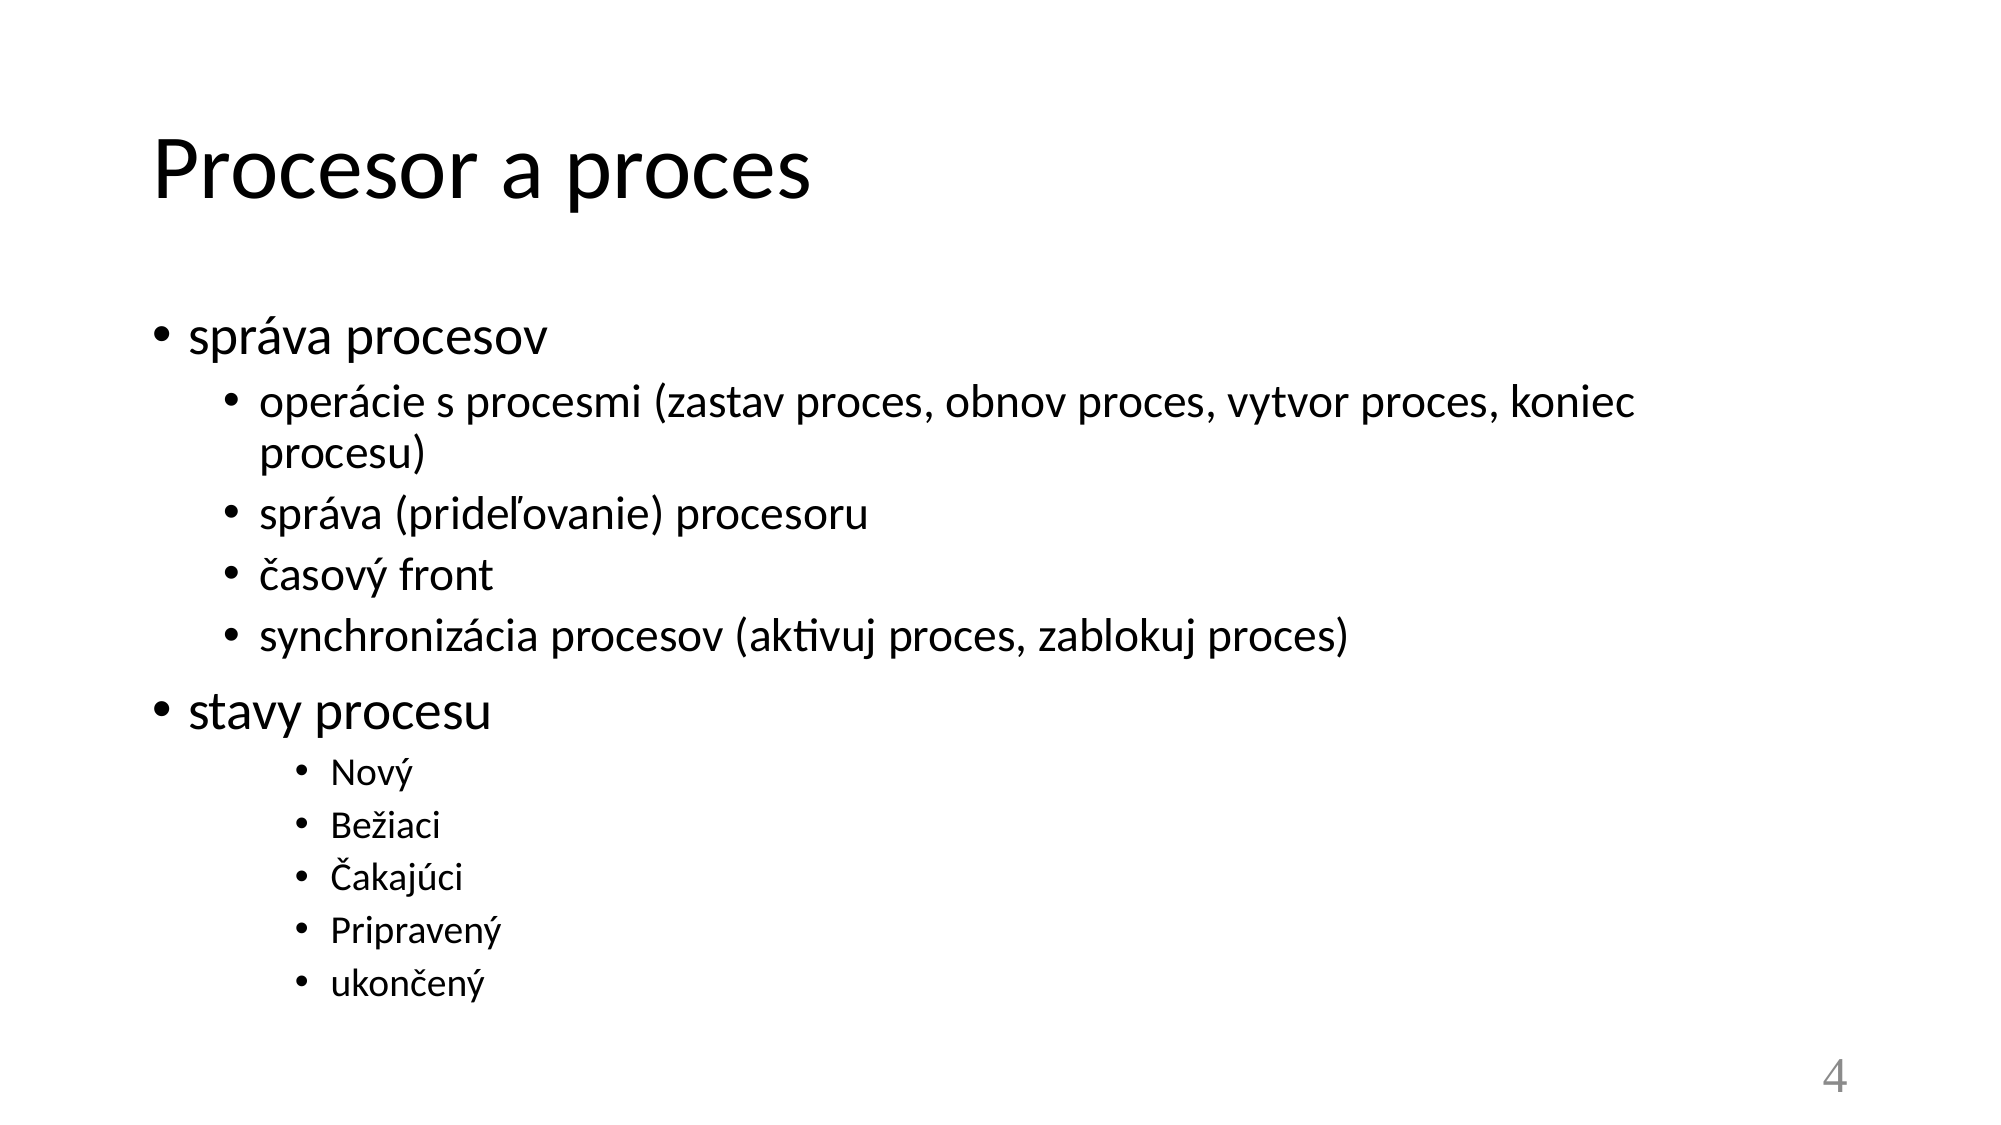

# Procesor a proces
správa procesov
operácie s procesmi (zastav proces, obnov proces, vytvor proces, koniec procesu)
správa (prideľovanie) procesoru
časový front
synchronizácia procesov (aktivuj proces, zablokuj proces)
stavy procesu
Nový
Bežiaci
Čakajúci
Pripravený
ukončený
4